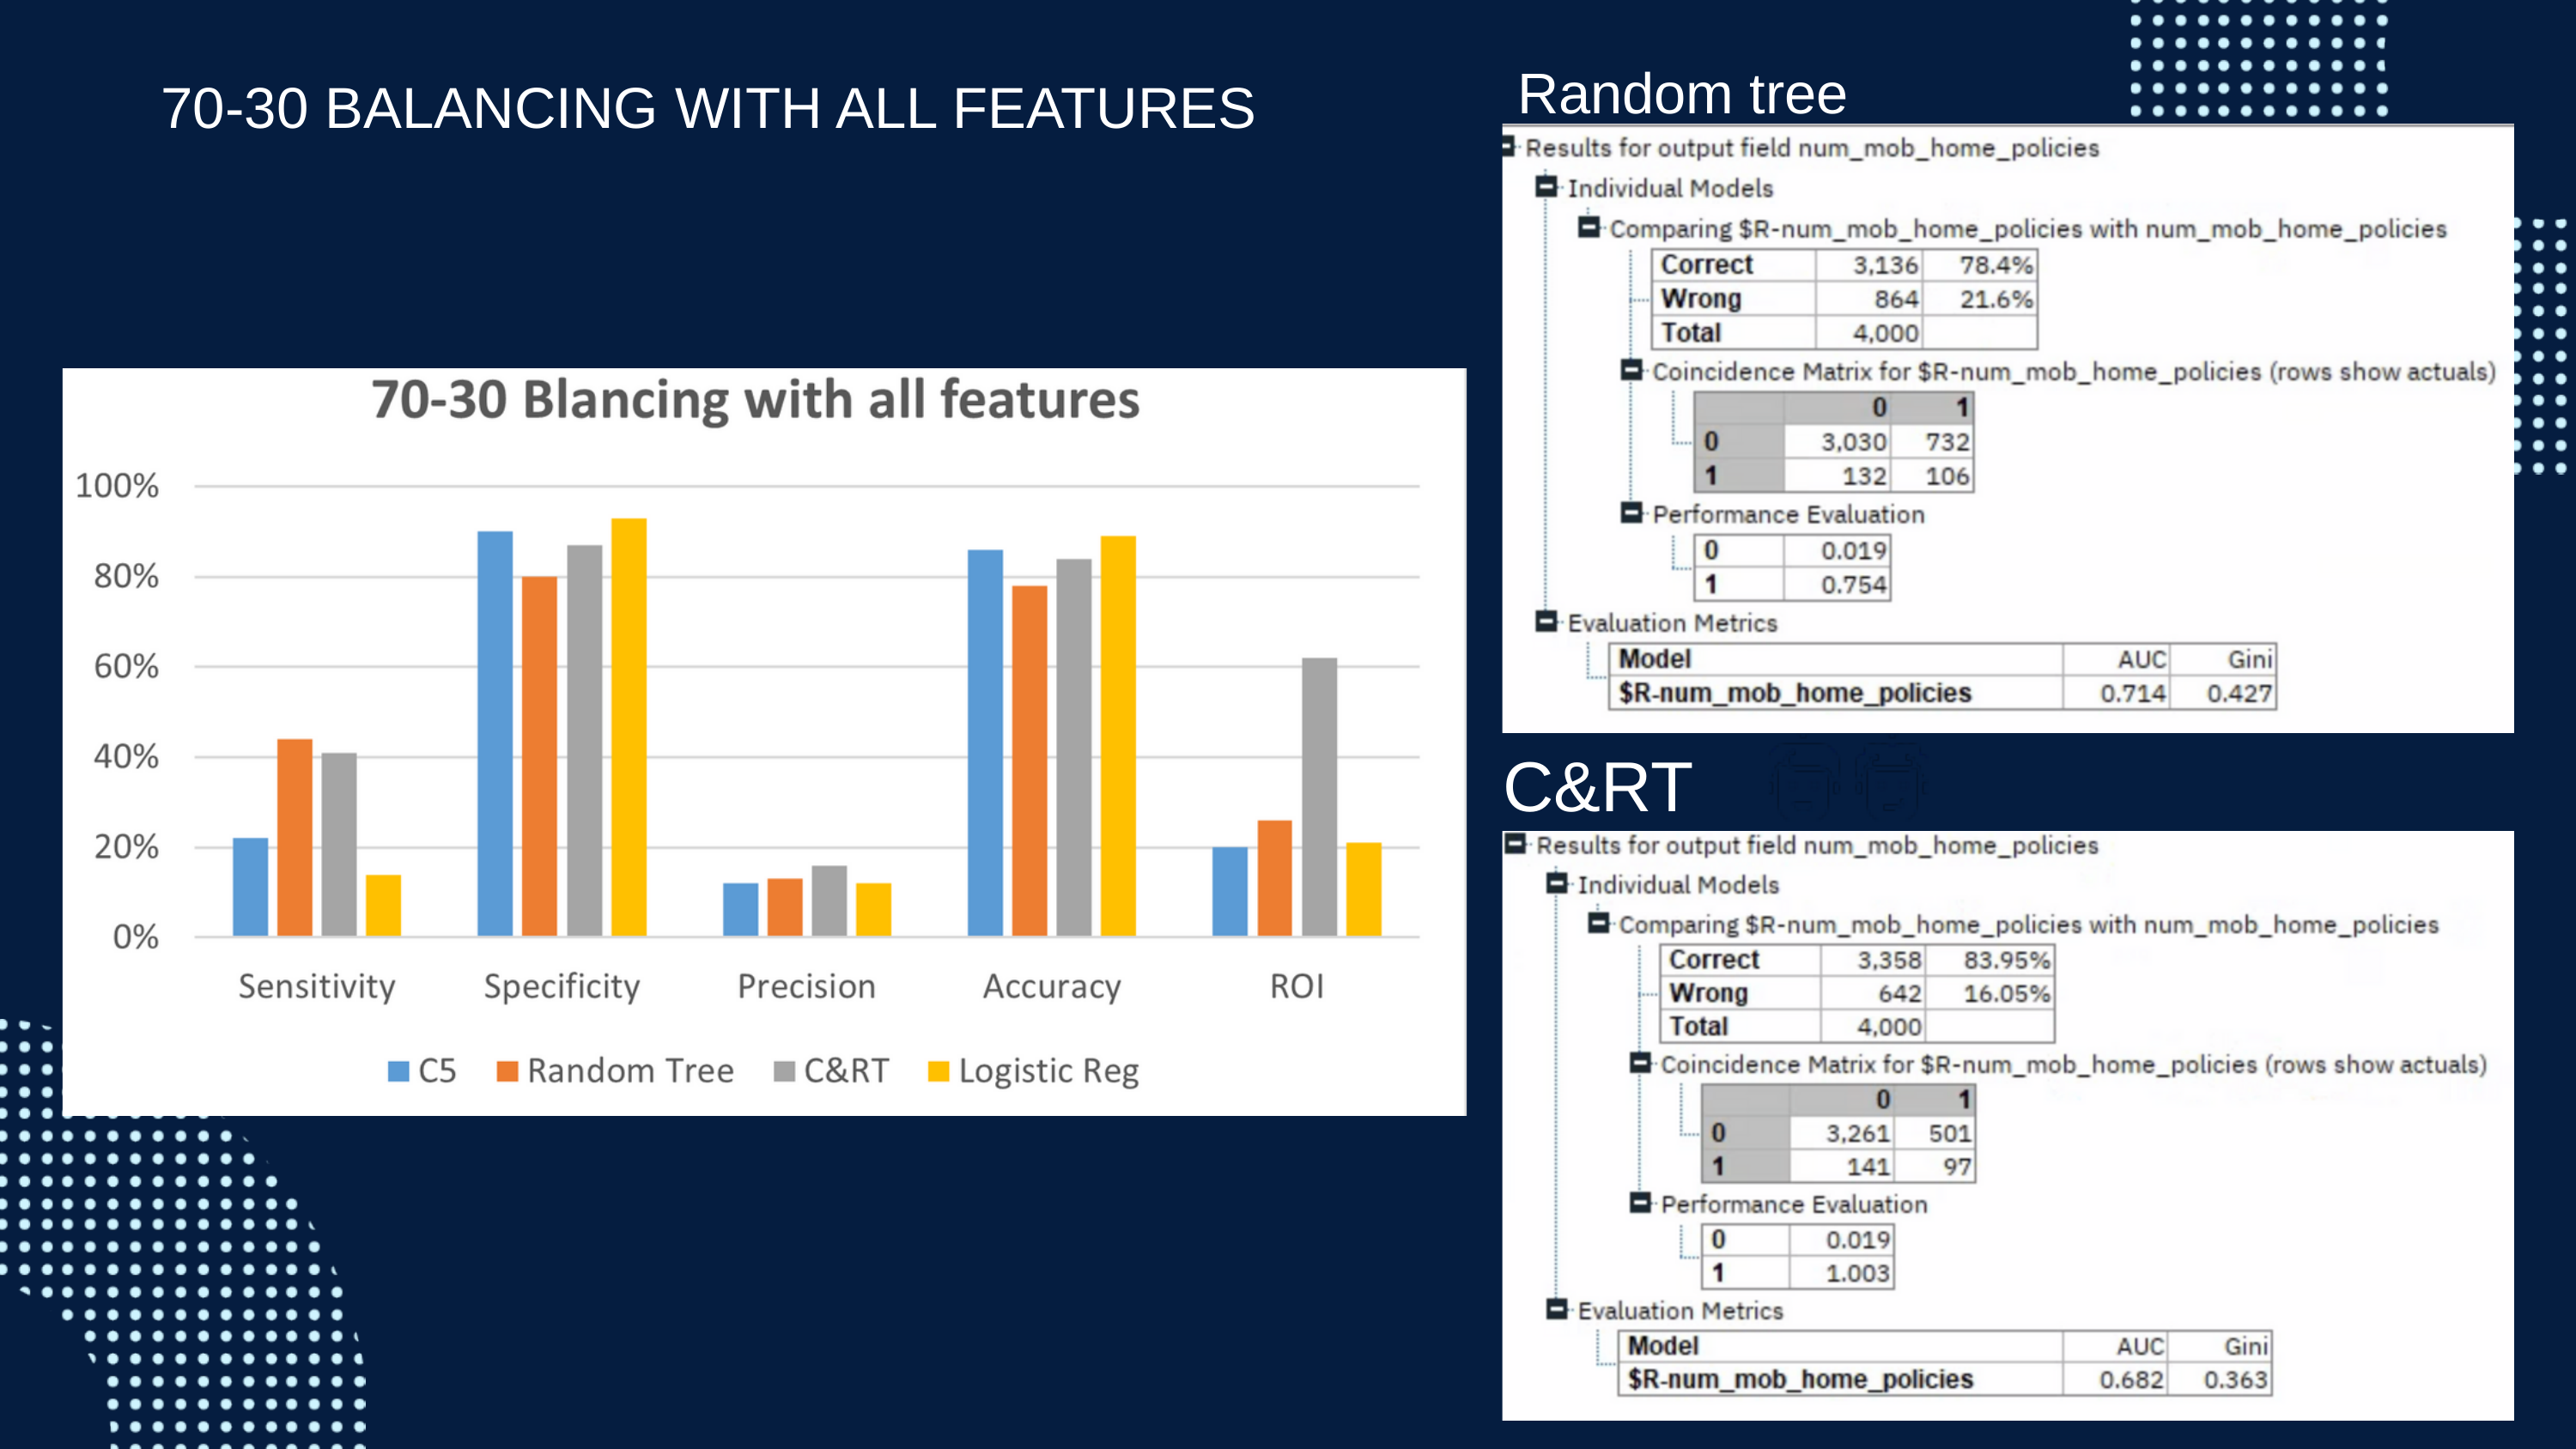

Random tree
 70-30 BALANCING WITH ALL FEATURES

C&RT